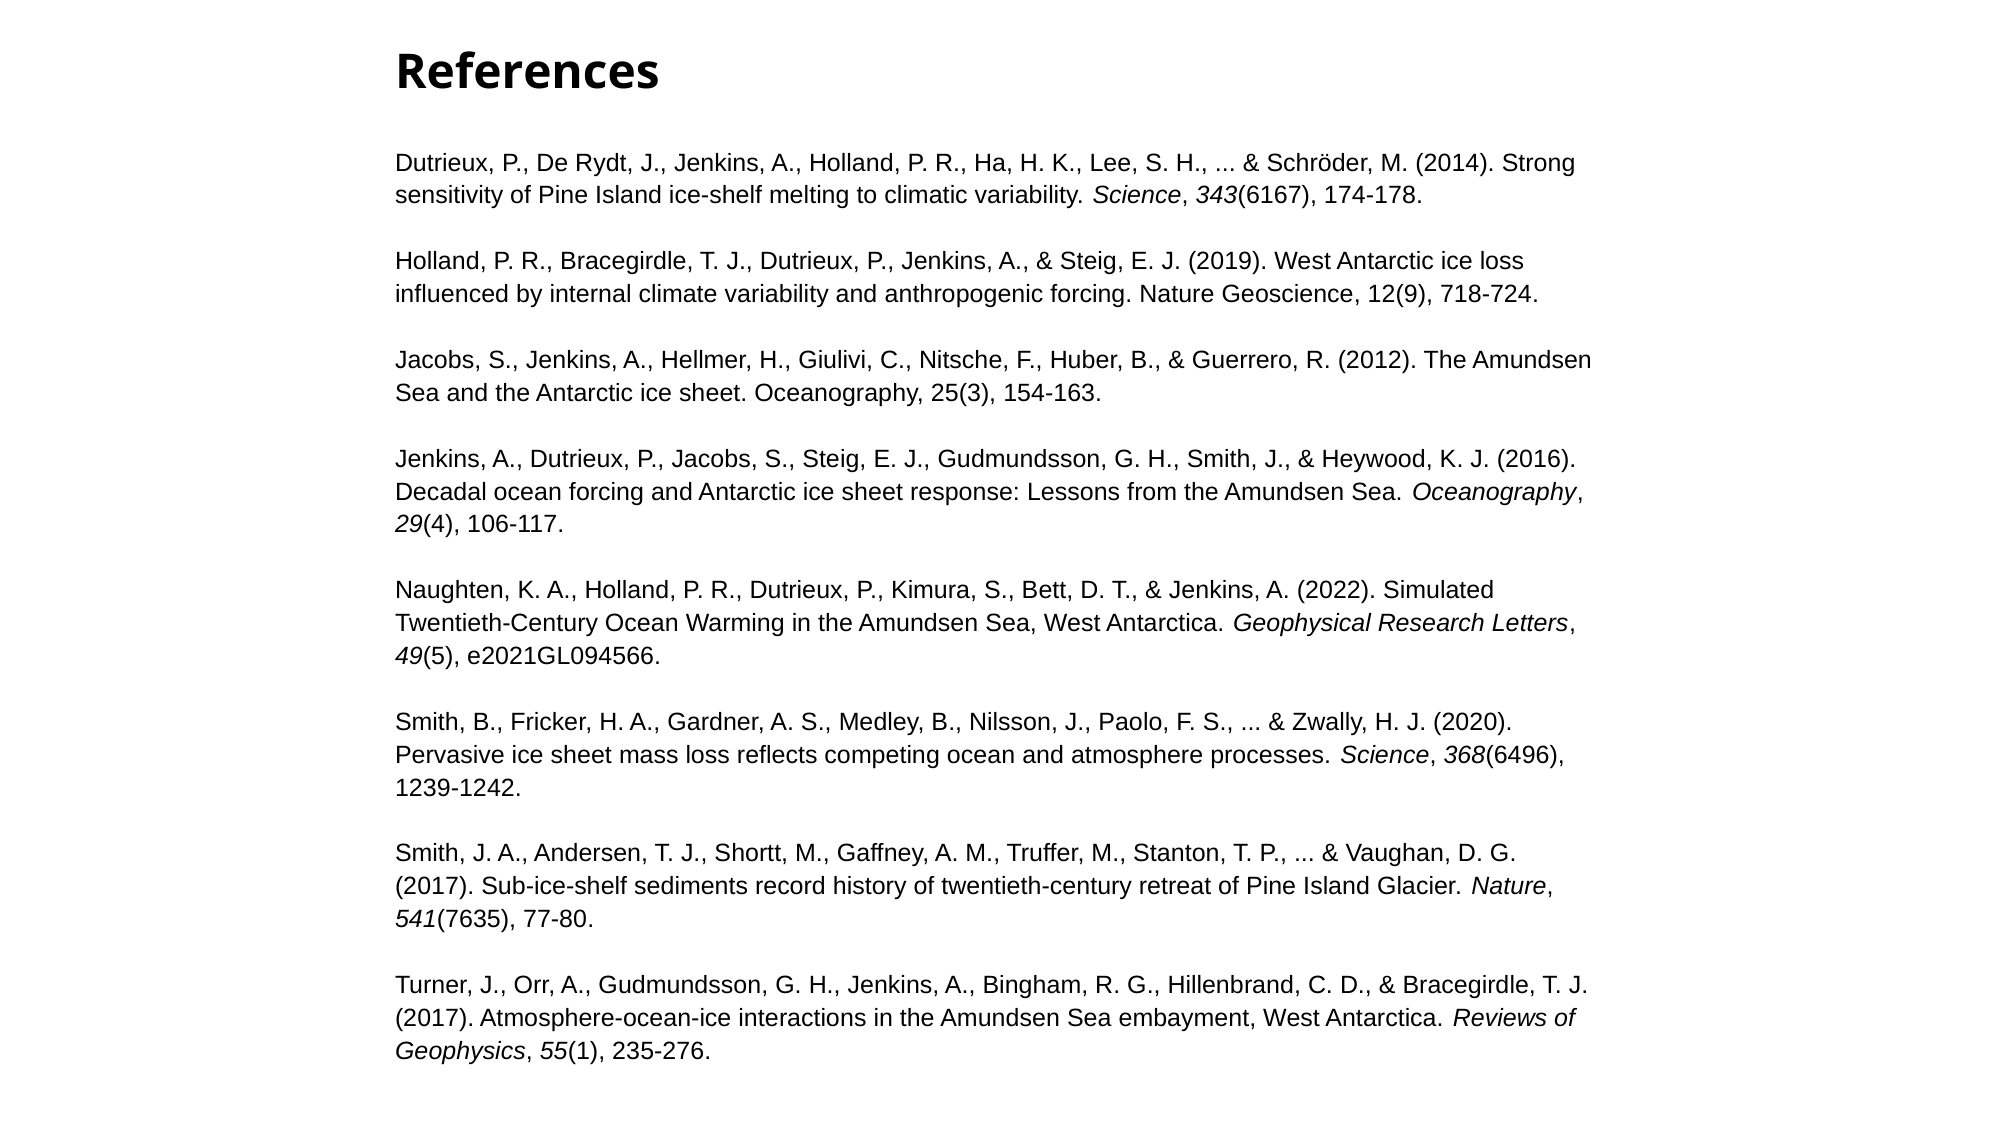

# References
Dutrieux, P., De Rydt, J., Jenkins, A., Holland, P. R., Ha, H. K., Lee, S. H., ... & Schröder, M. (2014). Strong sensitivity of Pine Island ice-shelf melting to climatic variability. Science, 343(6167), 174-178.

Holland, P. R., Bracegirdle, T. J., Dutrieux, P., Jenkins, A., & Steig, E. J. (2019). West Antarctic ice loss influenced by internal climate variability and anthropogenic forcing. Nature Geoscience, 12(9), 718-724.

Jacobs, S., Jenkins, A., Hellmer, H., Giulivi, C., Nitsche, F., Huber, B., & Guerrero, R. (2012). The Amundsen Sea and the Antarctic ice sheet. Oceanography, 25(3), 154-163.

Jenkins, A., Dutrieux, P., Jacobs, S., Steig, E. J., Gudmundsson, G. H., Smith, J., & Heywood, K. J. (2016). Decadal ocean forcing and Antarctic ice sheet response: Lessons from the Amundsen Sea. Oceanography, 29(4), 106-117.

Naughten, K. A., Holland, P. R., Dutrieux, P., Kimura, S., Bett, D. T., & Jenkins, A. (2022). Simulated Twentieth‐Century Ocean Warming in the Amundsen Sea, West Antarctica. Geophysical Research Letters, 49(5), e2021GL094566.

Smith, B., Fricker, H. A., Gardner, A. S., Medley, B., Nilsson, J., Paolo, F. S., ... & Zwally, H. J. (2020). Pervasive ice sheet mass loss reflects competing ocean and atmosphere processes. Science, 368(6496), 1239-1242.

Smith, J. A., Andersen, T. J., Shortt, M., Gaffney, A. M., Truffer, M., Stanton, T. P., ... & Vaughan, D. G. (2017). Sub-ice-shelf sediments record history of twentieth-century retreat of Pine Island Glacier. Nature, 541(7635), 77-80.

Turner, J., Orr, A., Gudmundsson, G. H., Jenkins, A., Bingham, R. G., Hillenbrand, C. D., & Bracegirdle, T. J. (2017). Atmosphere‐ocean‐ice interactions in the Amundsen Sea embayment, West Antarctica. Reviews of Geophysics, 55(1), 235-276.